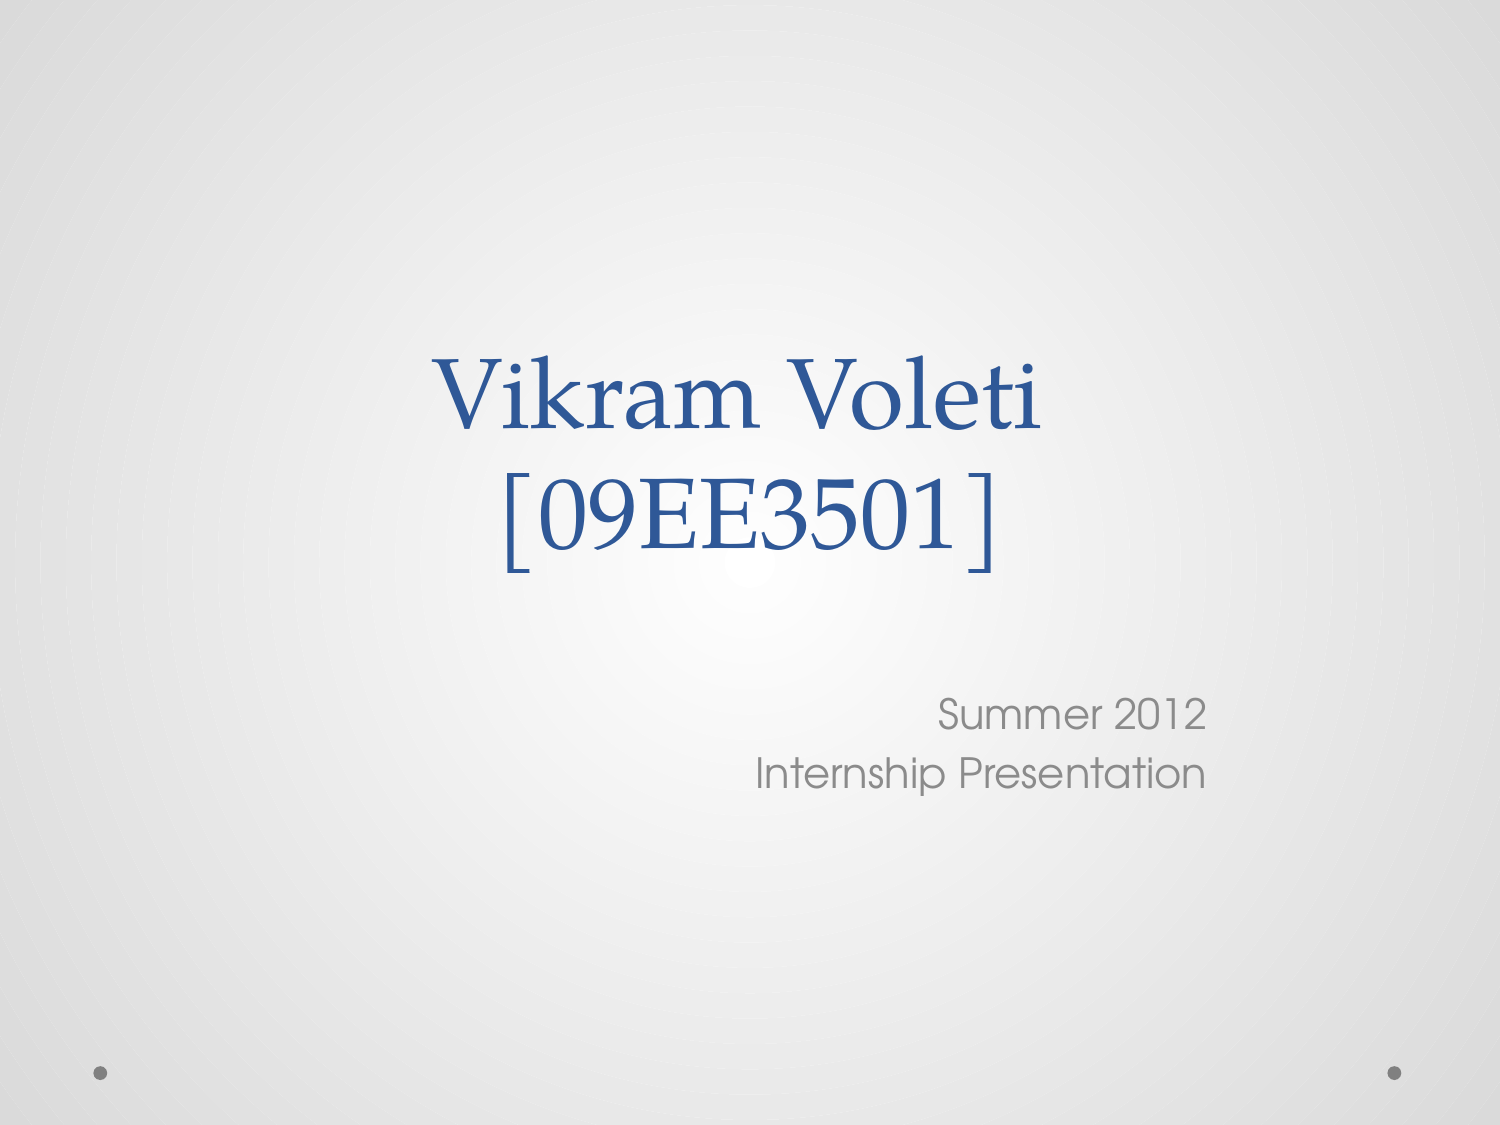

# Vikram Voleti [09EE3501]
Summer 2012
Internship Presentation